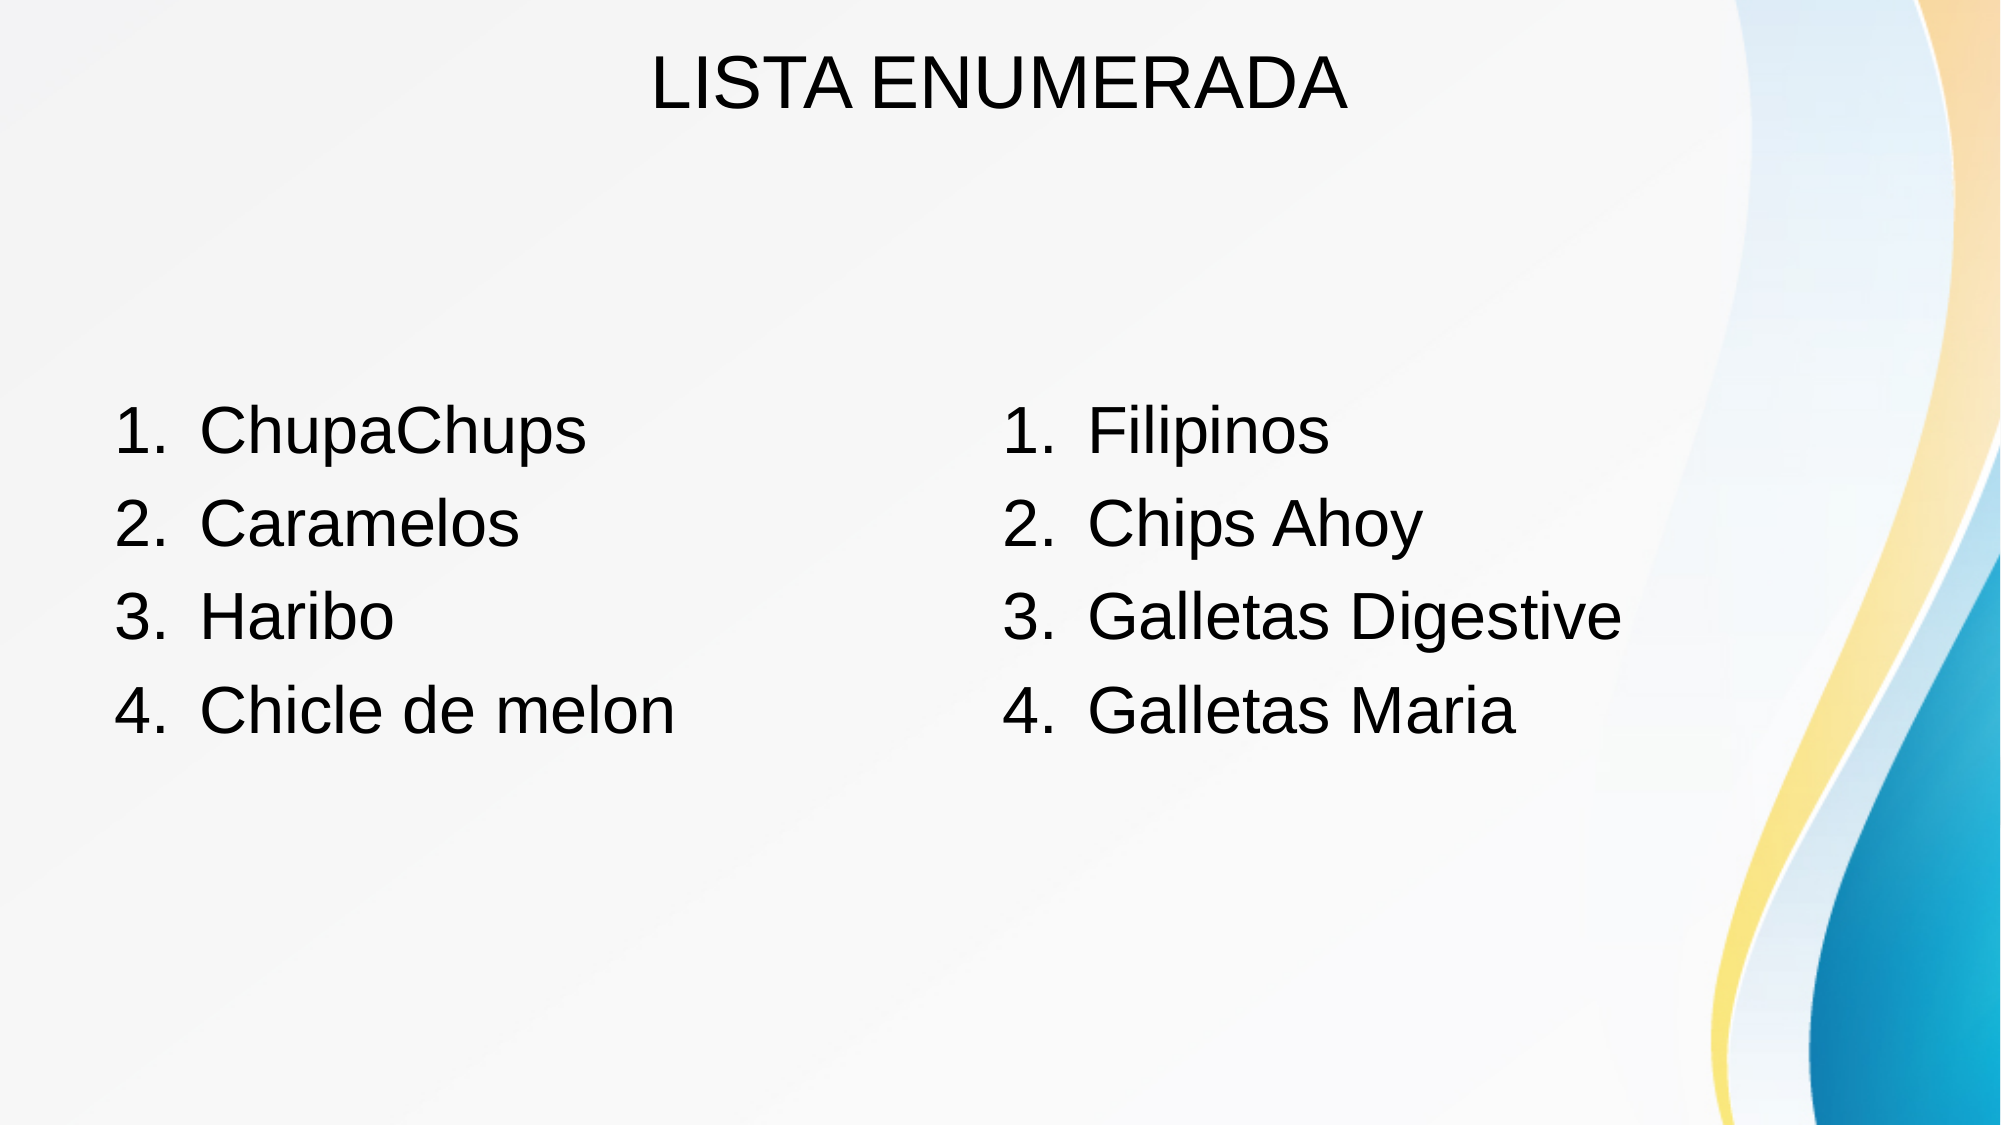

# LISTA ENUMERADA

ChupaChups
Caramelos
Haribo
Chicle de melon

Filipinos
Chips Ahoy
Galletas Digestive
Galletas Maria